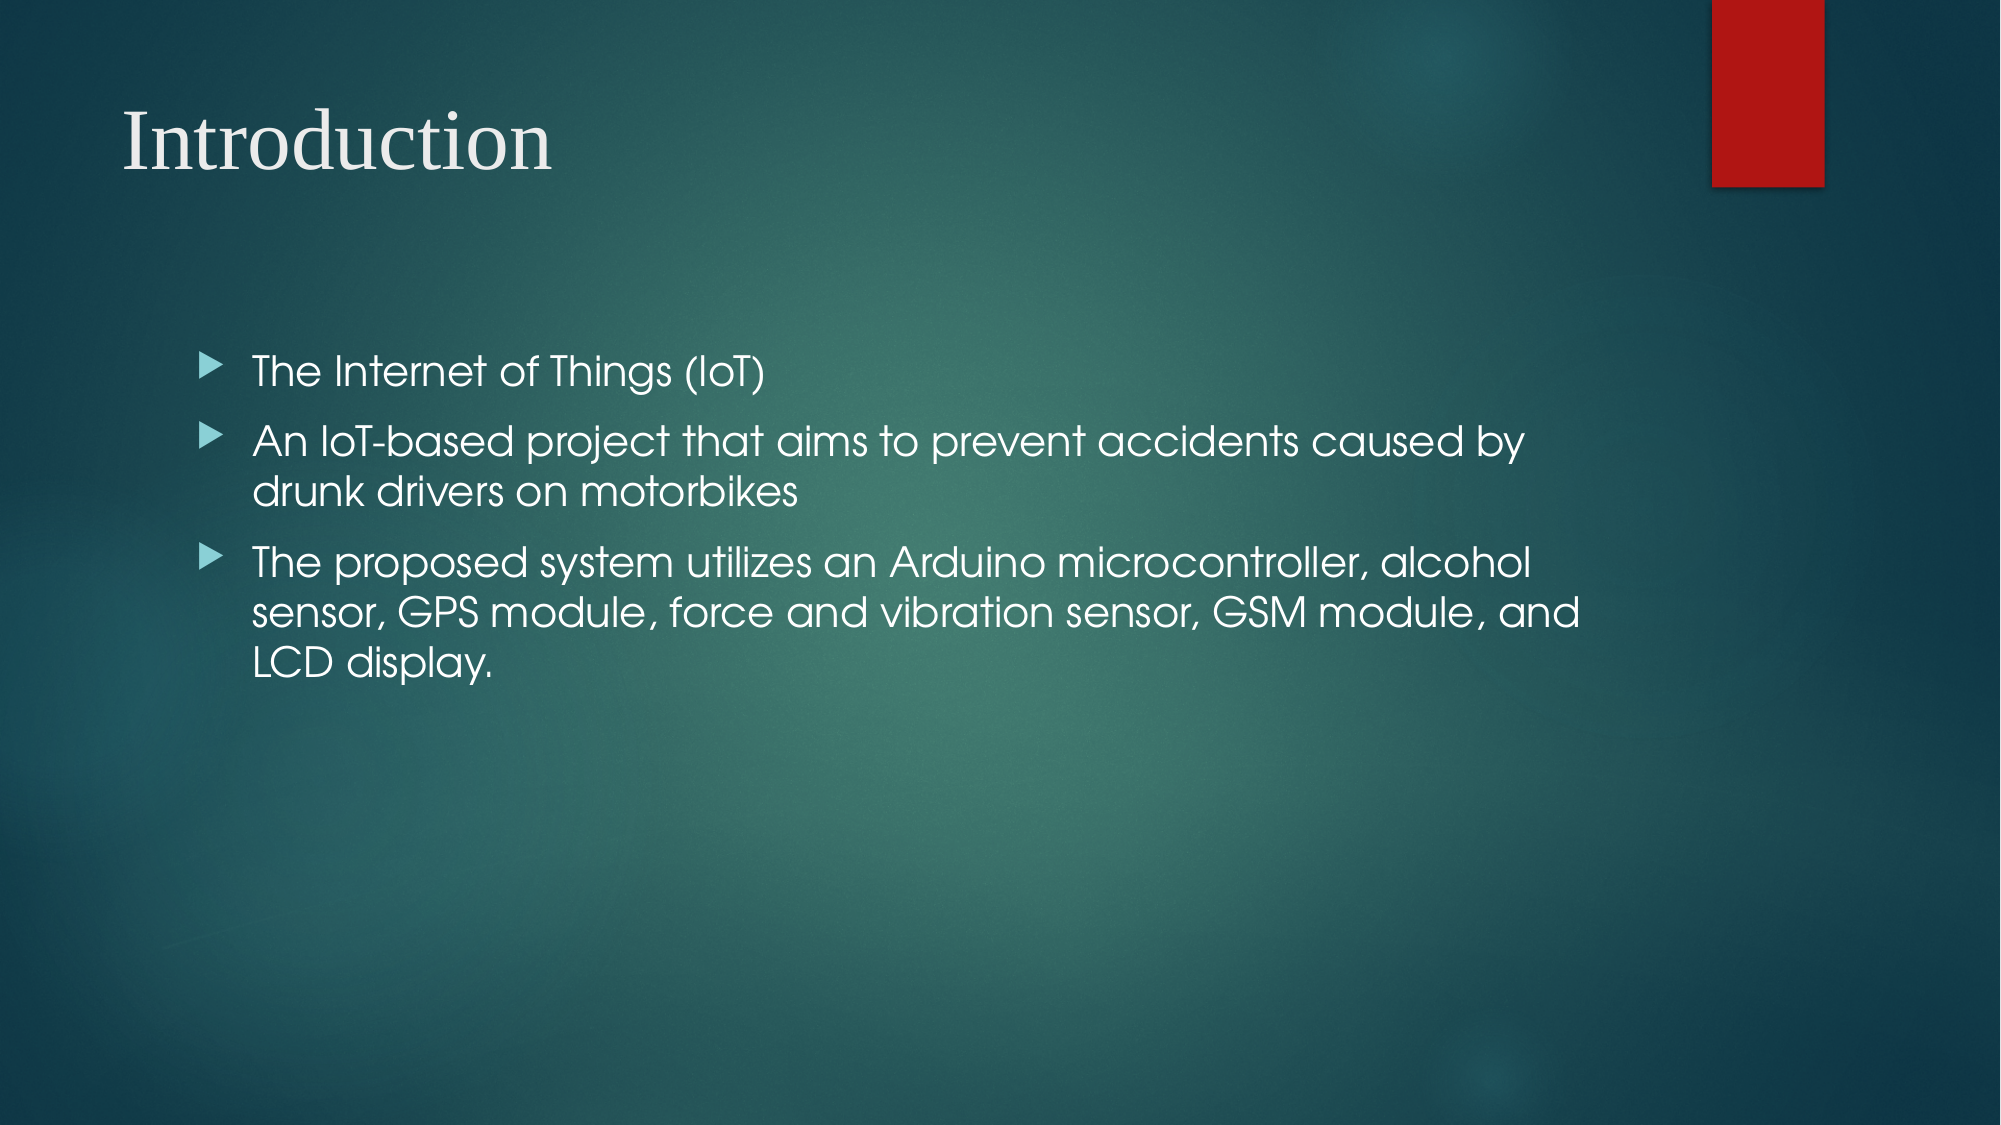

# Introduction
The Internet of Things (IoT)
An IoT-based project that aims to prevent accidents caused by drunk drivers on motorbikes
The proposed system utilizes an Arduino microcontroller, alcohol sensor, GPS module, force and vibration sensor, GSM module, and LCD display.